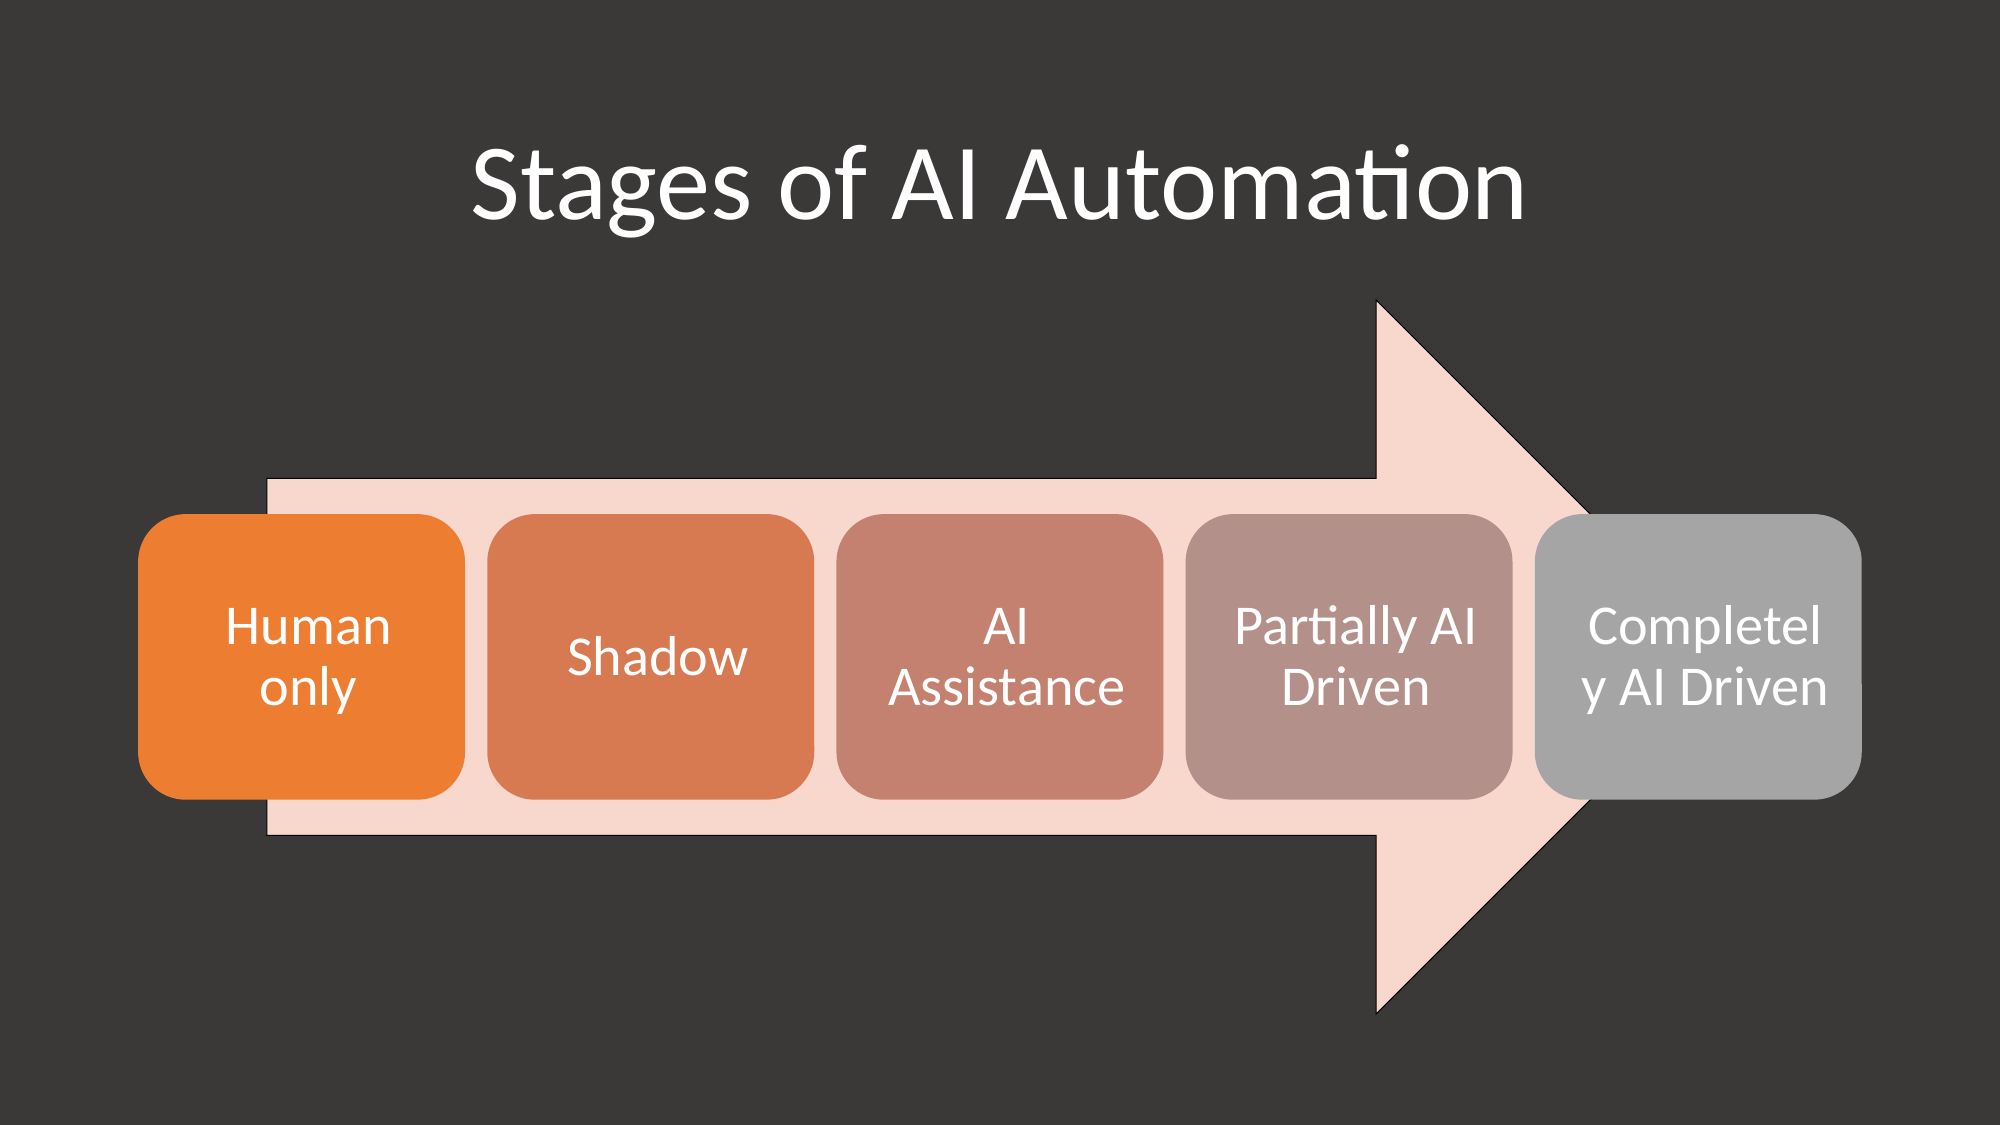

# Stages of AI Automation
Human only
Shadow
AI Assistance
Partially AI Driven
Completely AI Driven